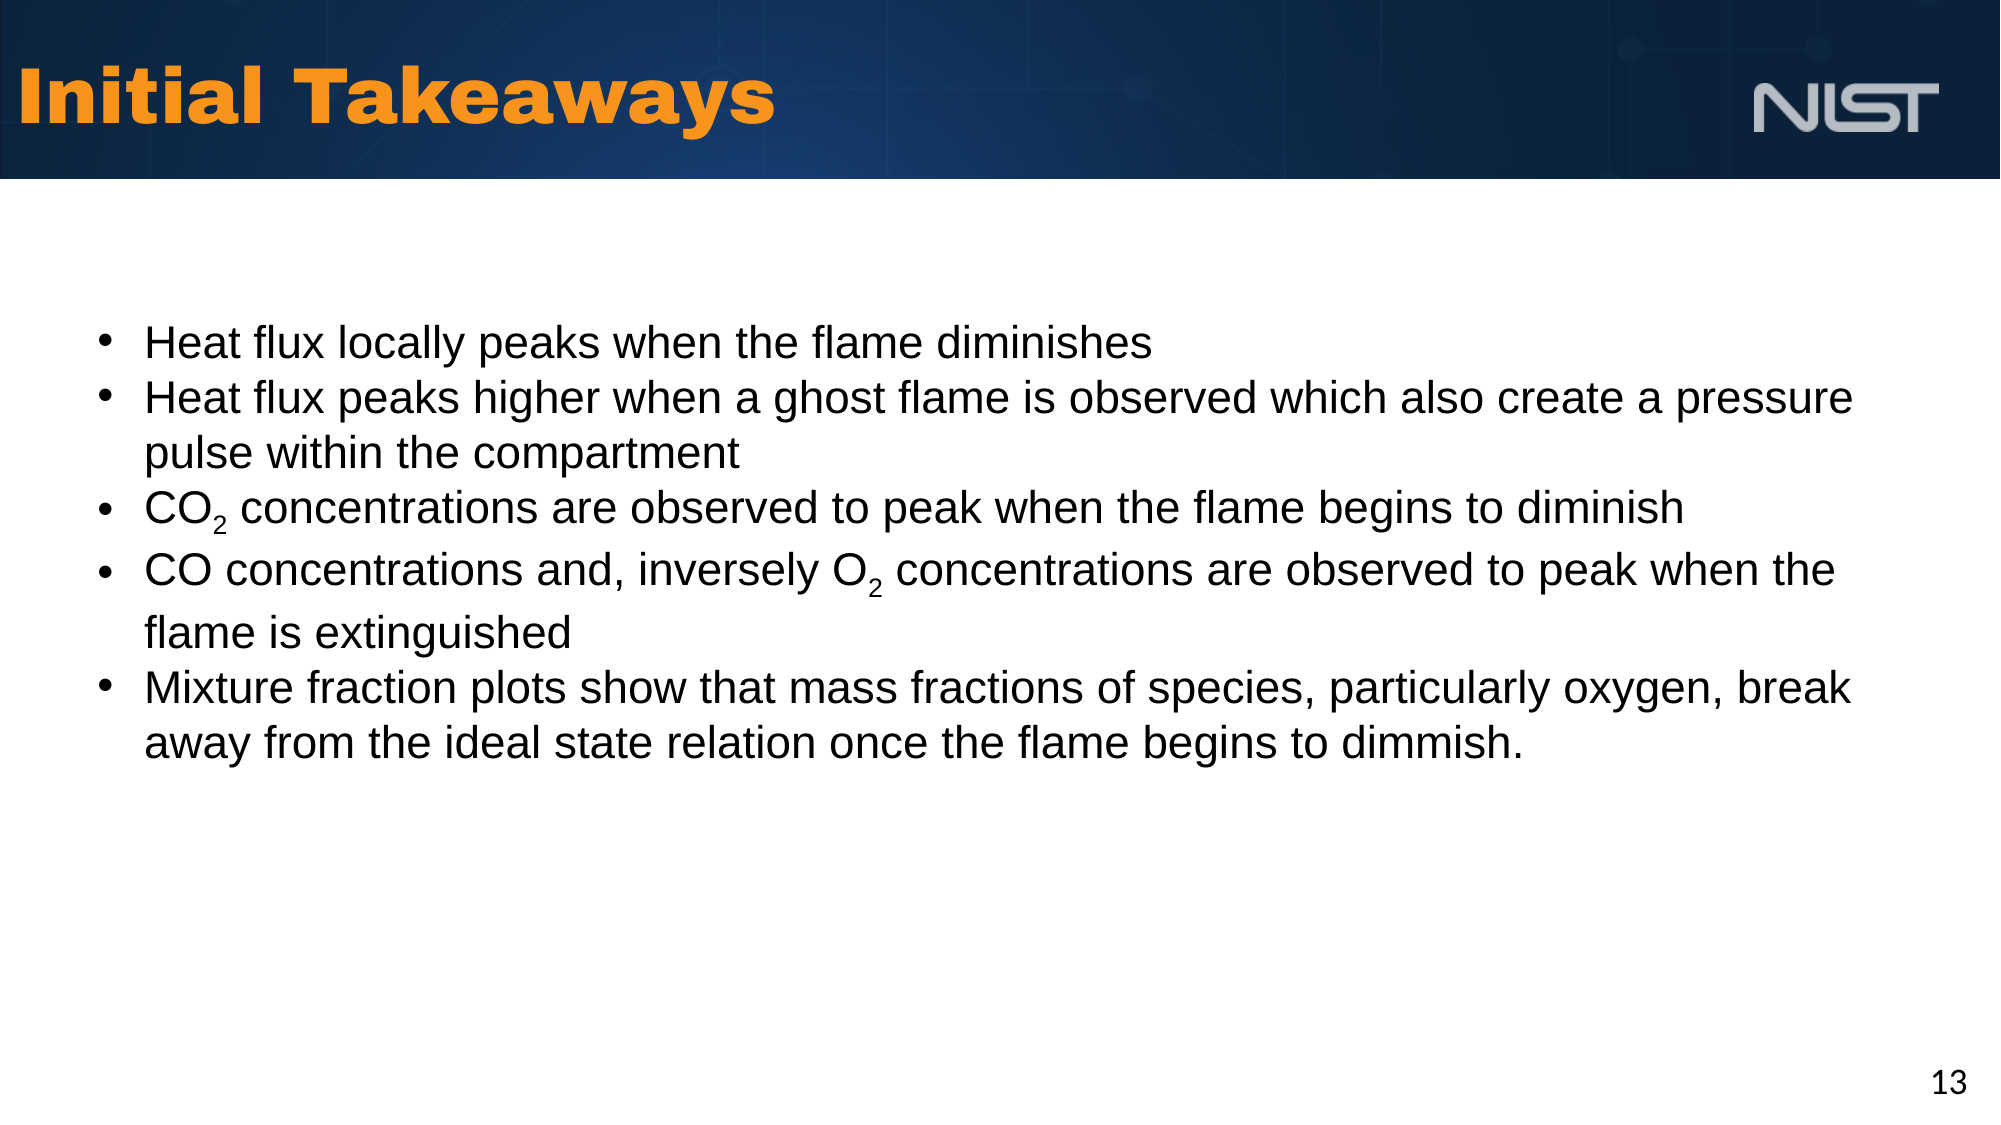

Initial Takeaways
Heat flux locally peaks when the flame diminishes
Heat flux peaks higher when a ghost flame is observed which also create a pressure pulse within the compartment
CO2 concentrations are observed to peak when the flame begins to diminish
CO concentrations and, inversely O2 concentrations are observed to peak when the flame is extinguished
Mixture fraction plots show that mass fractions of species, particularly oxygen, break away from the ideal state relation once the flame begins to dimmish.

13